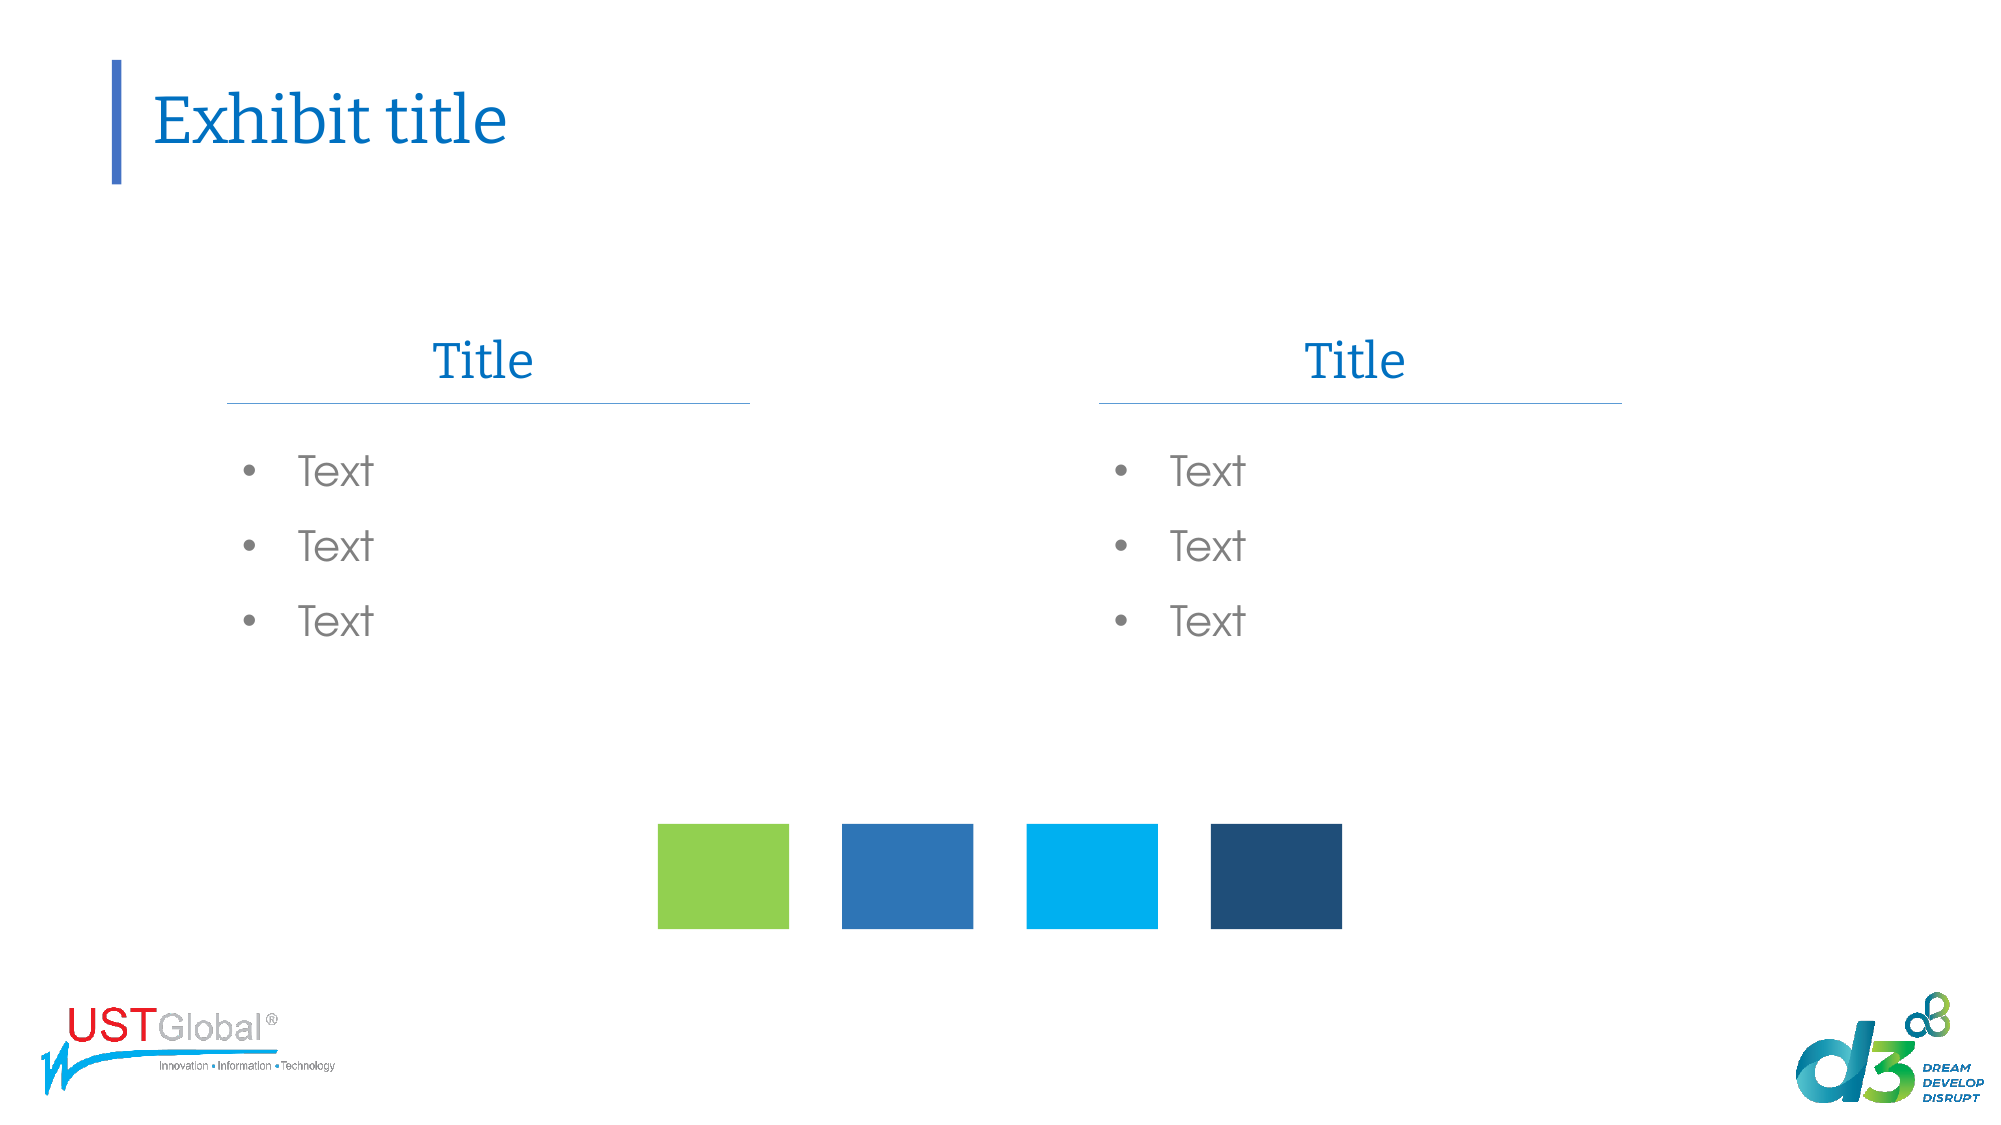

# Exhibit title
Title
Text
Text
Text
Title
Text
Text
Text